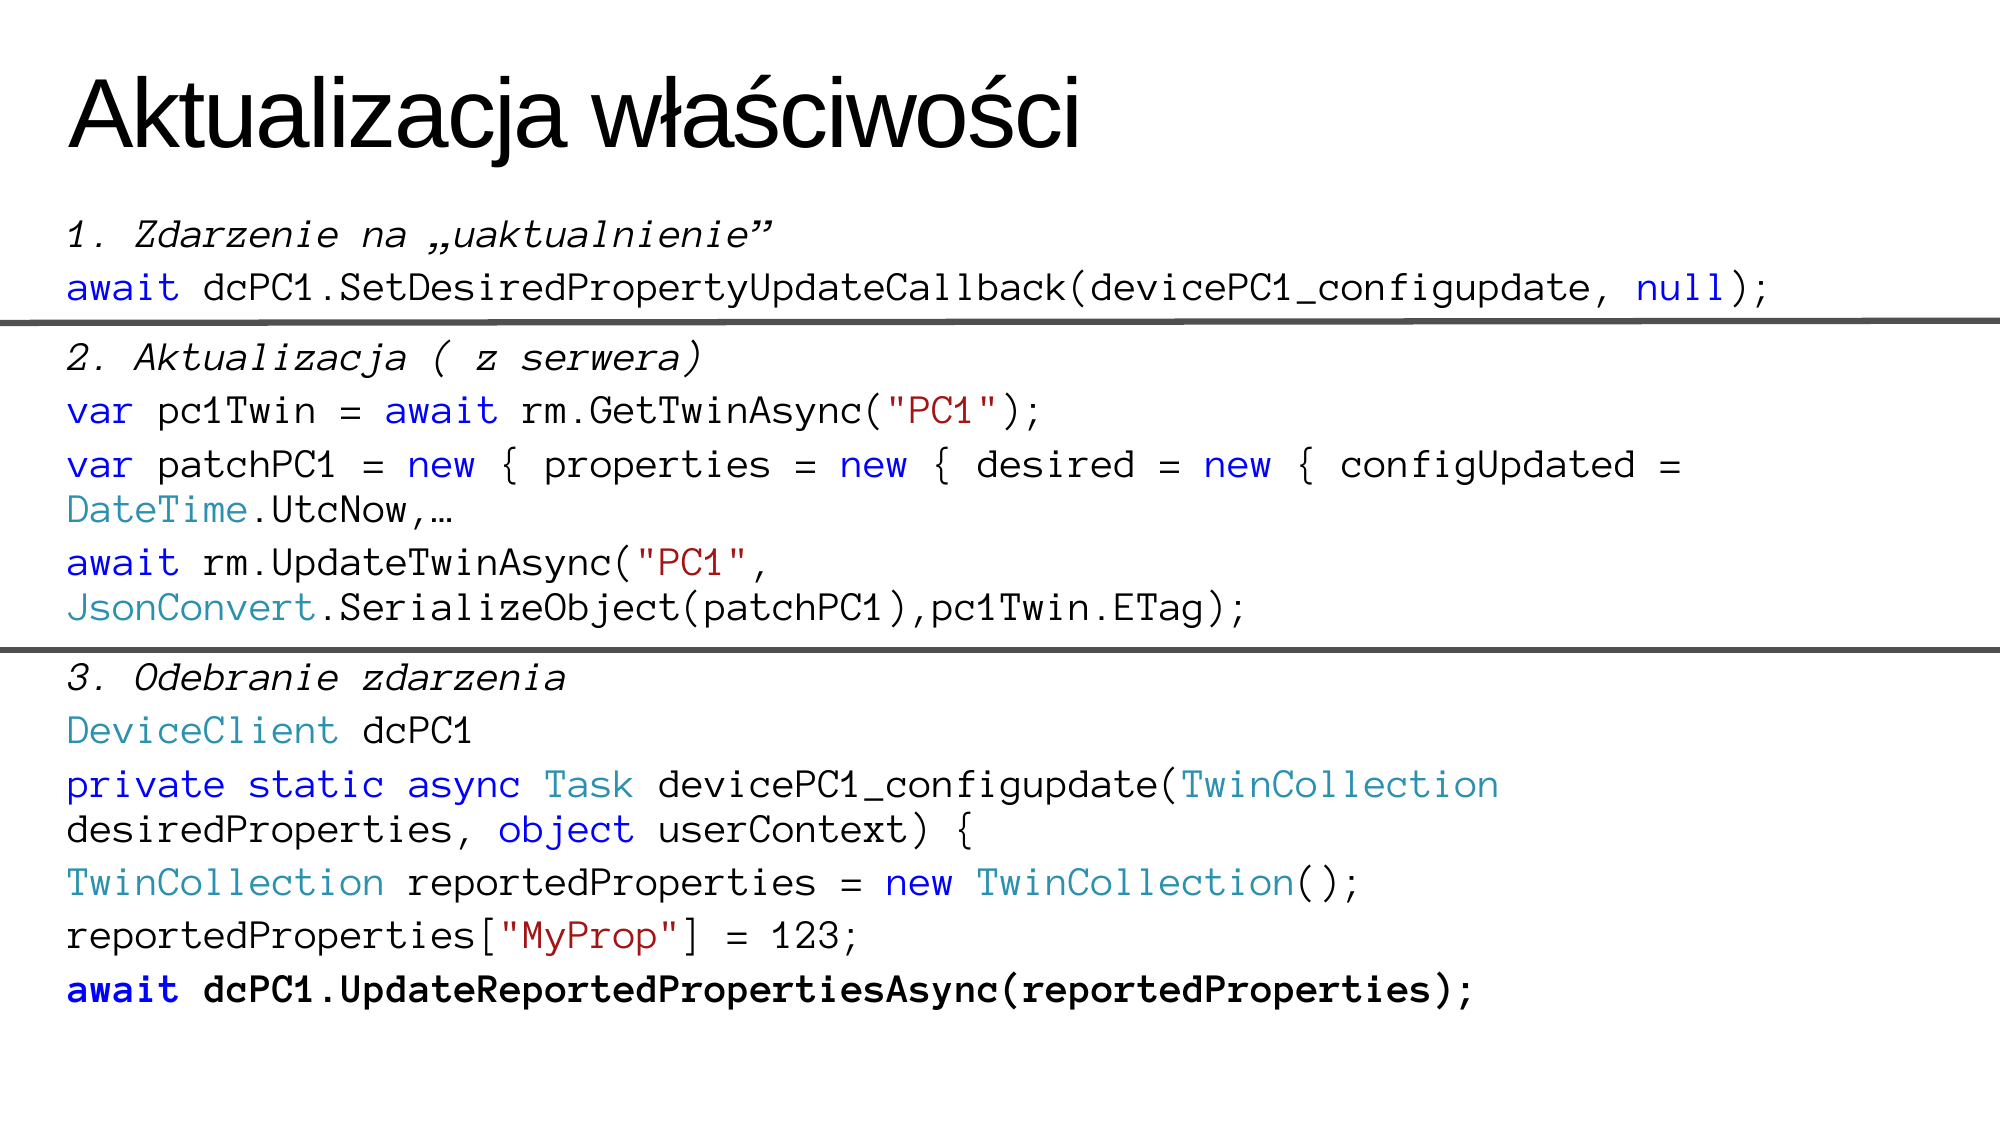

# Aktualizacja właściwości
1. Zdarzenie na „uaktualnienie”
await dcPC1.SetDesiredPropertyUpdateCallback(devicePC1_configupdate, null);
2. Aktualizacja ( z serwera)
var pc1Twin = await rm.GetTwinAsync("PC1");
var patchPC1 = new { properties = new { desired = new { configUpdated = DateTime.UtcNow,…
await rm.UpdateTwinAsync("PC1", JsonConvert.SerializeObject(patchPC1),pc1Twin.ETag);
3. Odebranie zdarzenia
DeviceClient dcPC1
private static async Task devicePC1_configupdate(TwinCollection desiredProperties, object userContext) {
TwinCollection reportedProperties = new TwinCollection();
reportedProperties["MyProp"] = 123;
await dcPC1.UpdateReportedPropertiesAsync(reportedProperties);